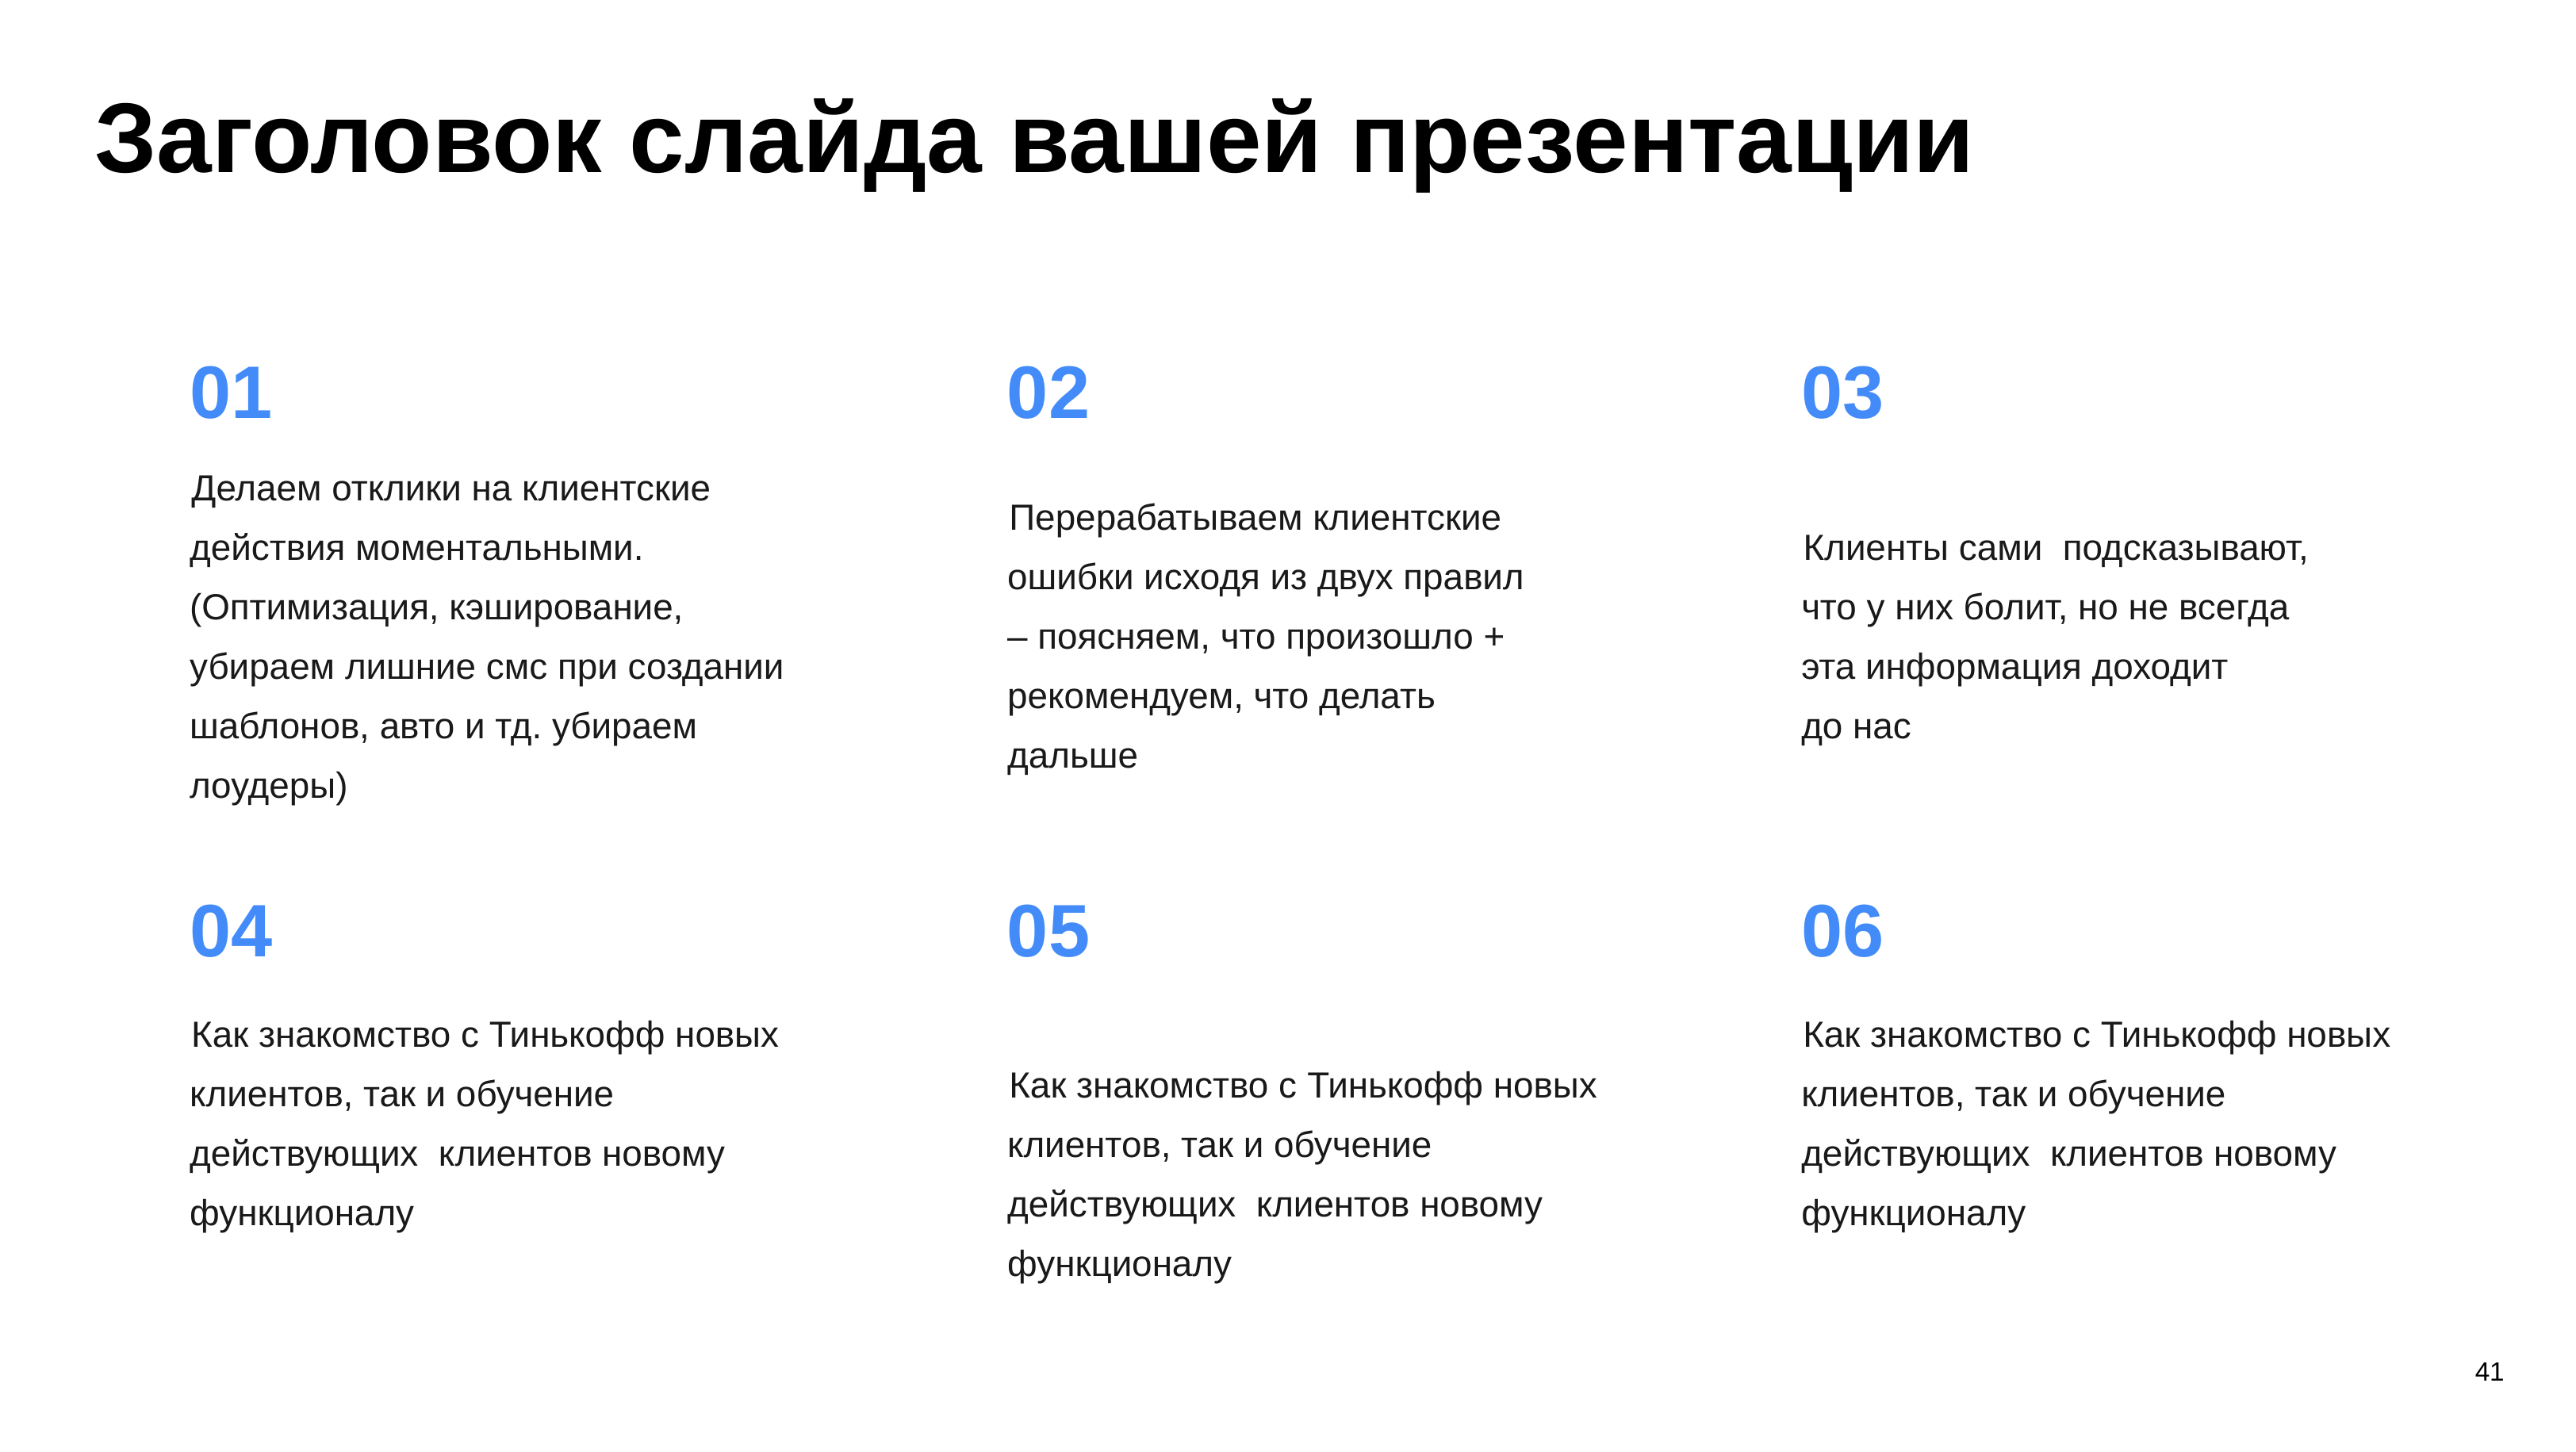

Заголовок слайда вашей презентации
01
02
03
Делаем отклики на клиентские действия моментальными. (Оптимизация, кэширование, убираем лишние смс при создании шаблонов, авто и тд. убираем лоудеры)
Перерабатываем клиентские ошибки исходя из двух правил – поясняем, что произошло + рекомендуем, что делать дальше
Клиенты сами  подсказывают, что у них болит, но не всегда эта информация доходит до нас
04
05
06
Как знакомство с Тинькофф новых клиентов, так и обучение действующих  клиентов новому функционалу
Как знакомство с Тинькофф новых клиентов, так и обучение действующих  клиентов новому функционалу
Как знакомство с Тинькофф новых клиентов, так и обучение действующих  клиентов новому функционалу
41